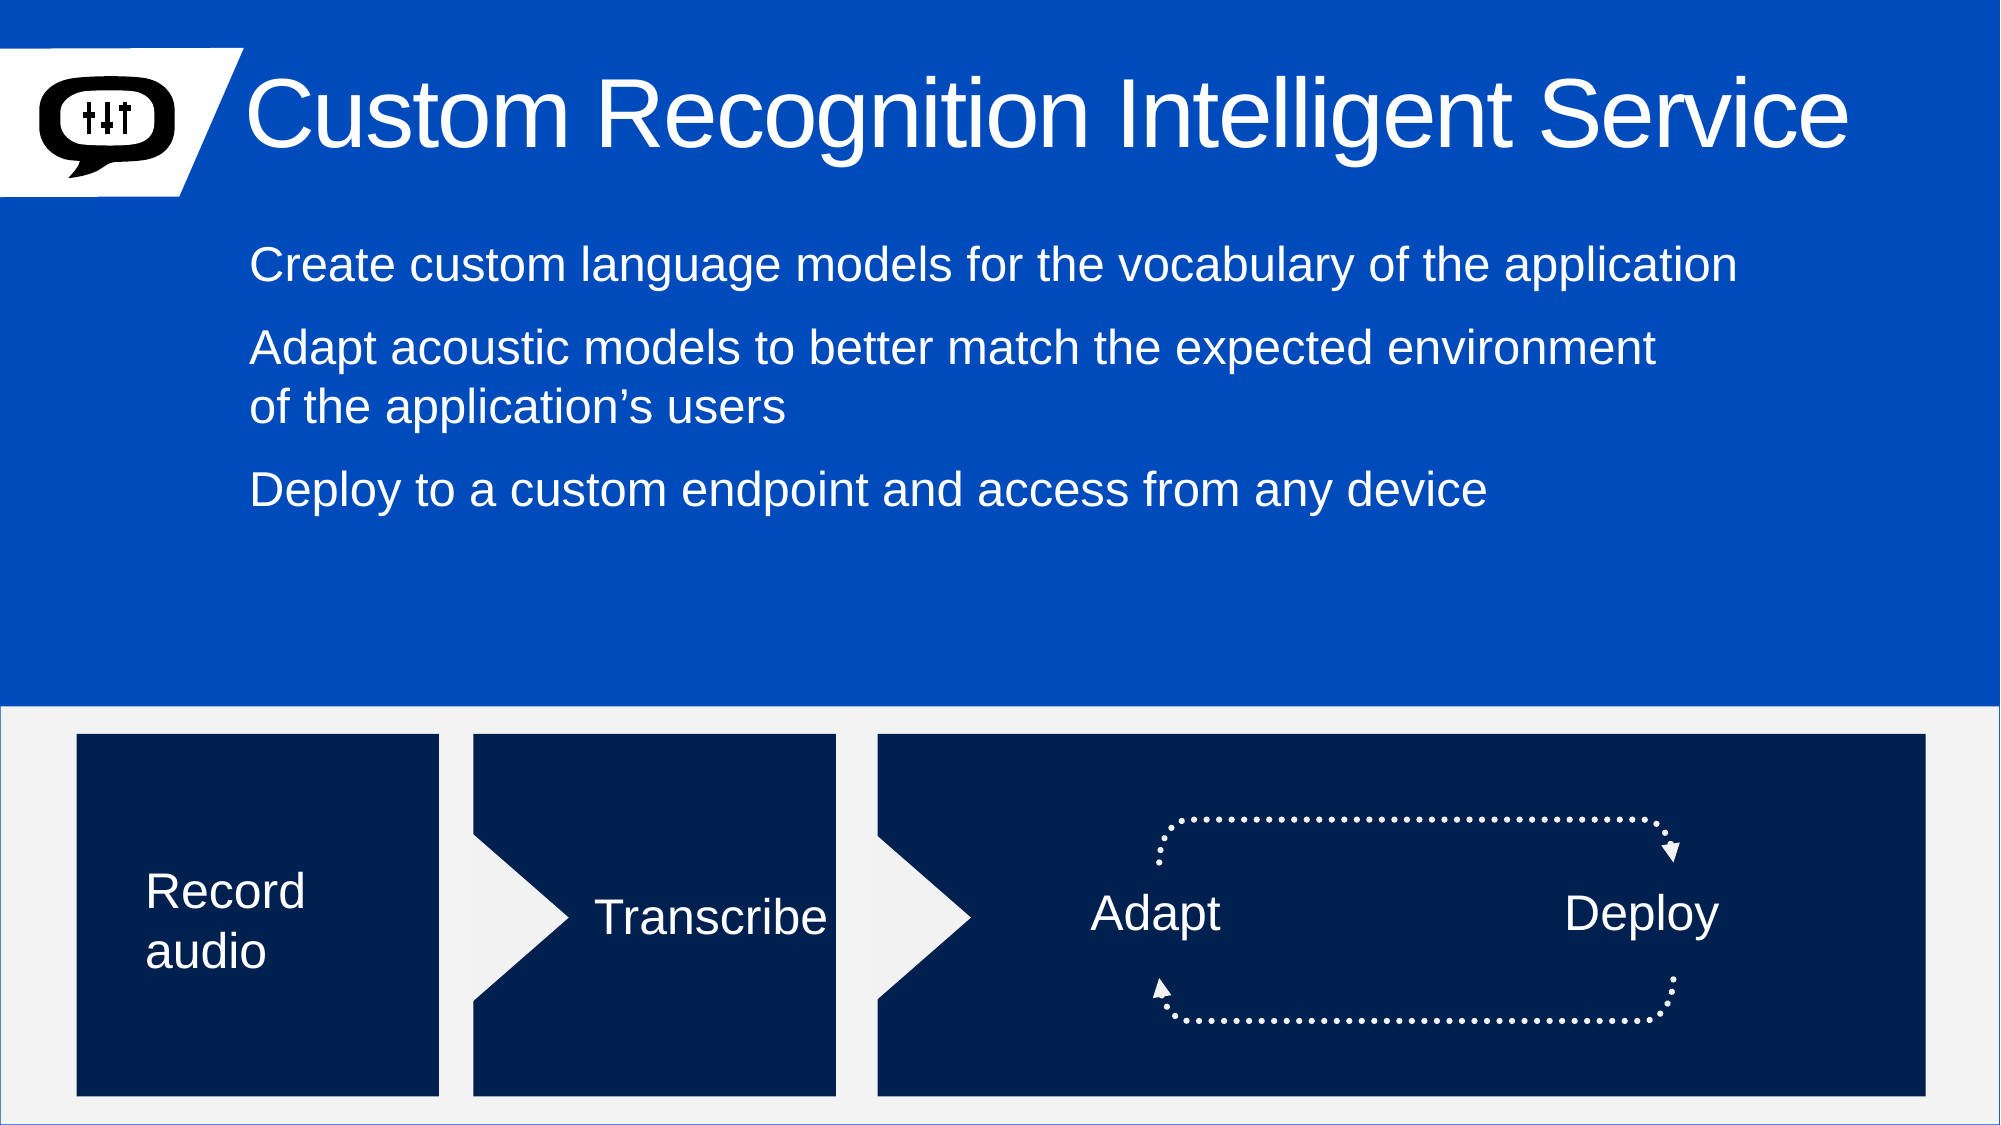

# Custom Recognition Intelligent Service

Create custom language models for the vocabulary of the application
Adapt acoustic models to better match the expected environment
of the application’s users
Deploy to a custom endpoint and access from any device

Record
audio

Transcribe

Adapt
Deploy